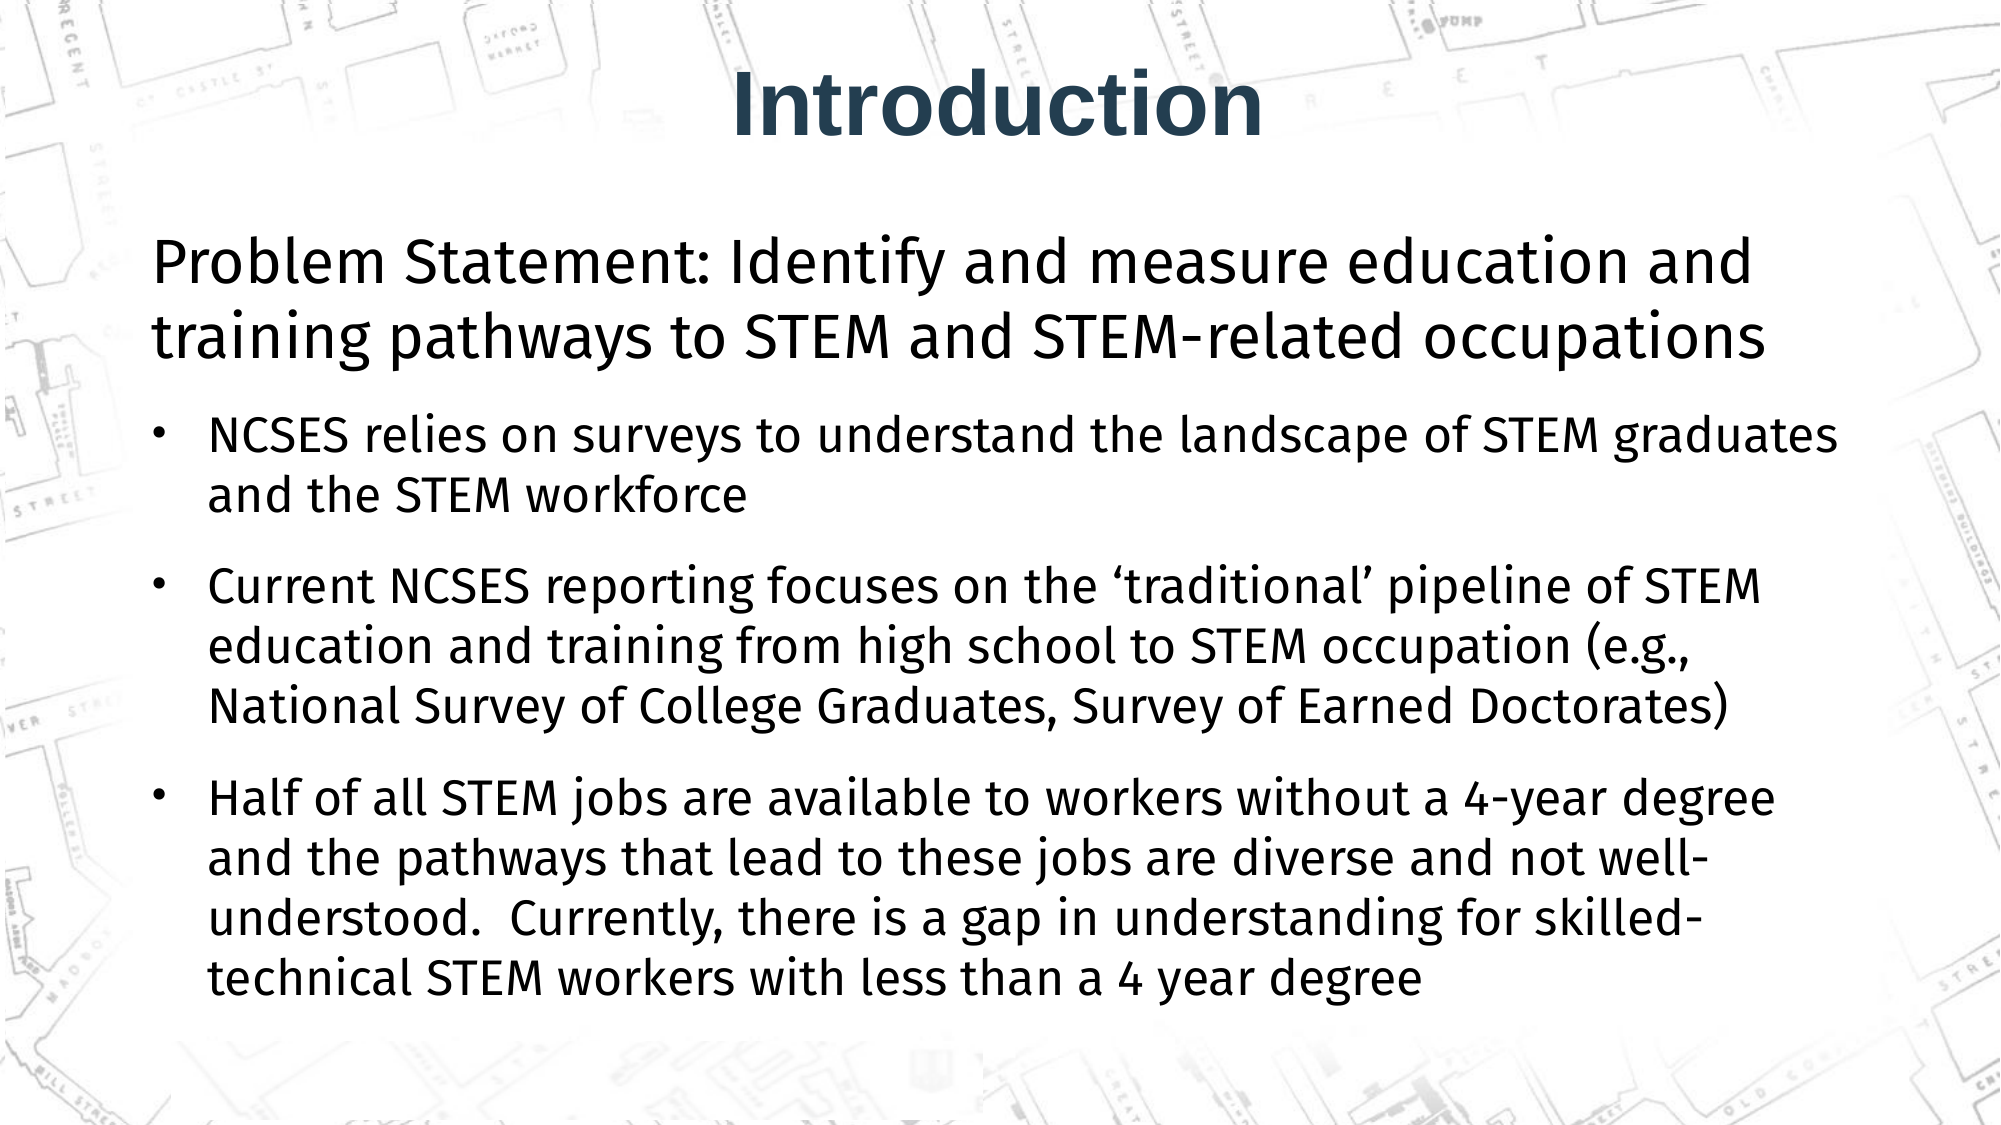

# Introduction
Problem Statement: Identify and measure education and training pathways to STEM and STEM-related occupations
NCSES relies on surveys to understand the landscape of STEM graduates and the STEM workforce
Current NCSES reporting focuses on the ‘traditional’ pipeline of STEM education and training from high school to STEM occupation (e.g., National Survey of College Graduates, Survey of Earned Doctorates)
Half of all STEM jobs are available to workers without a 4-year degree and the pathways that lead to these jobs are diverse and not well-understood.  Currently, there is a gap in understanding for skilled-technical STEM workers with less than a 4 year degree